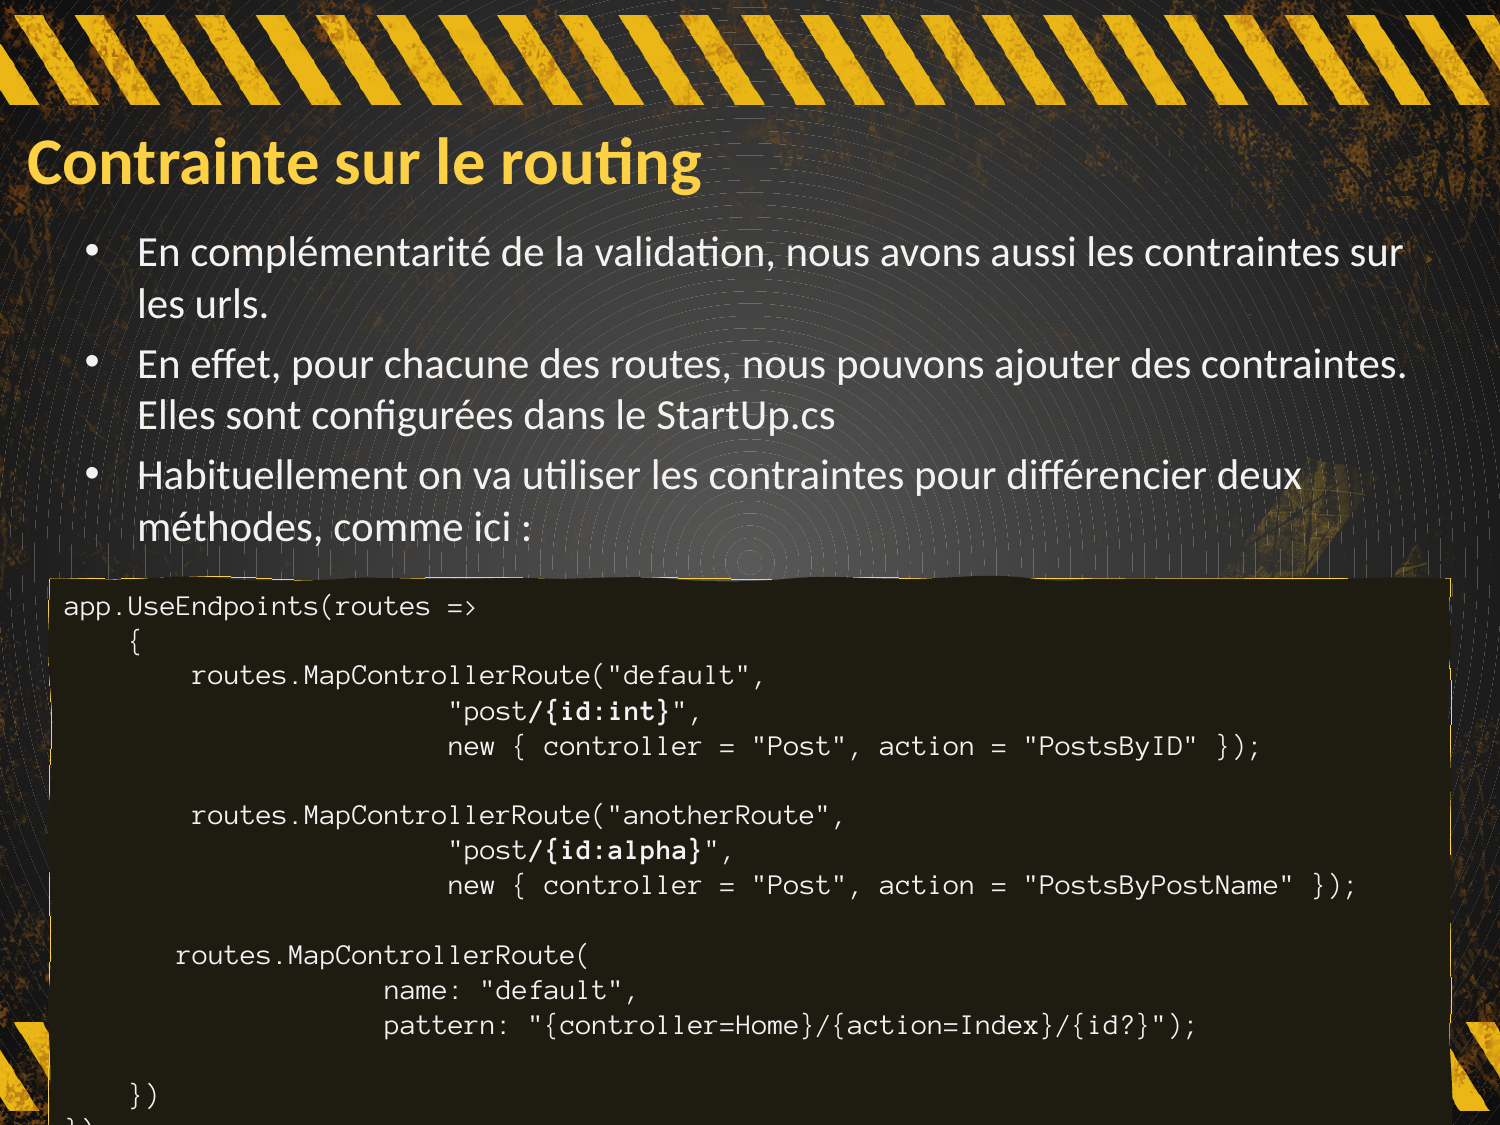

# Contrainte sur le routing
En complémentarité de la validation, nous avons aussi les contraintes sur les urls.
En effet, pour chacune des routes, nous pouvons ajouter des contraintes. Elles sont configurées dans le StartUp.cs
Habituellement on va utiliser les contraintes pour différencier deux méthodes, comme ici :

ar défaut nous avons ces contraintes possibles : int, bool, datetime, decimal, double, float, guid, long, minlength, maxlength, length, min, max, alpha, regex, required. ASP.NET Core prend le premier qui est valide.

app.UseEndpoints(routes =>
    {
        routes.MapControllerRoute("default",
                        "post/{id:int}",
                        new { controller = "Post", action = "PostsByID" });

        routes.MapControllerRoute("anotherRoute",
                        "post/{id:alpha}",
                        new { controller = "Post", action = "PostsByPostName" });

       routes.MapControllerRoute(
                    name: "default",
                    pattern: "{controller=Home}/{action=Index}/{id?}");

    })
});